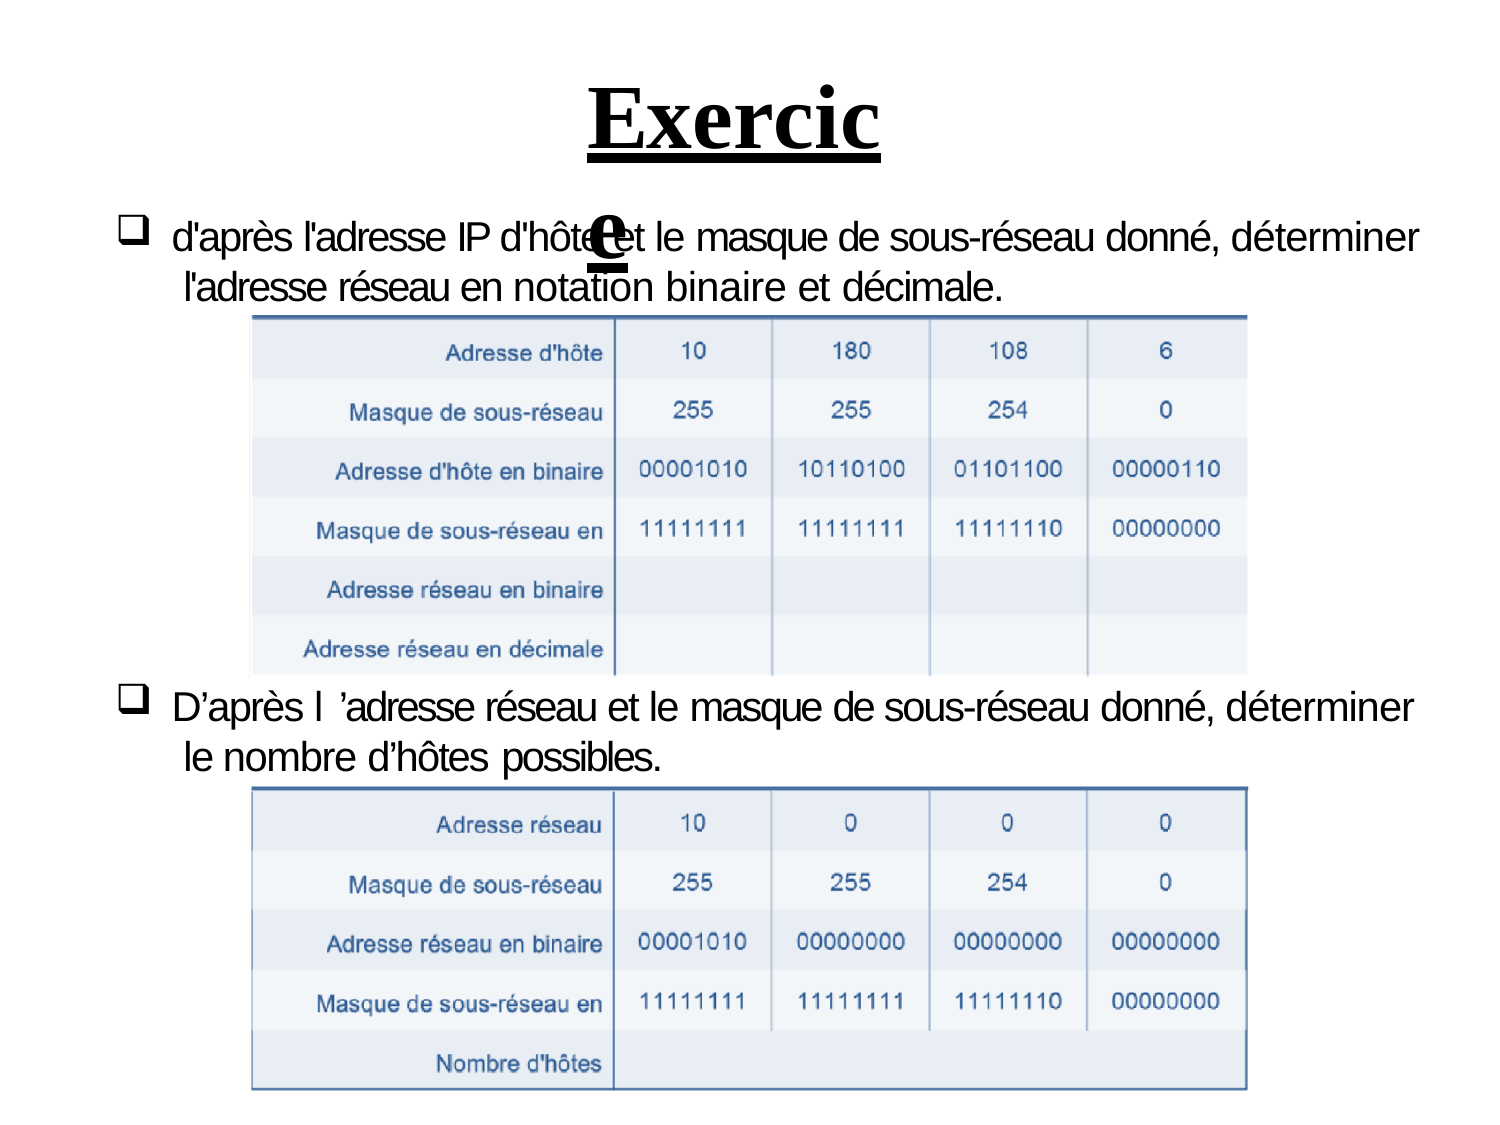

# Exercice
d'après l'adresse IP d'hôte et le masque de sous-réseau donné, déterminer  l'adresse réseau en notation binaire et décimale.

D’après l ’adresse réseau et le masque de sous-réseau donné, déterminer  le nombre d’hôtes possibles.